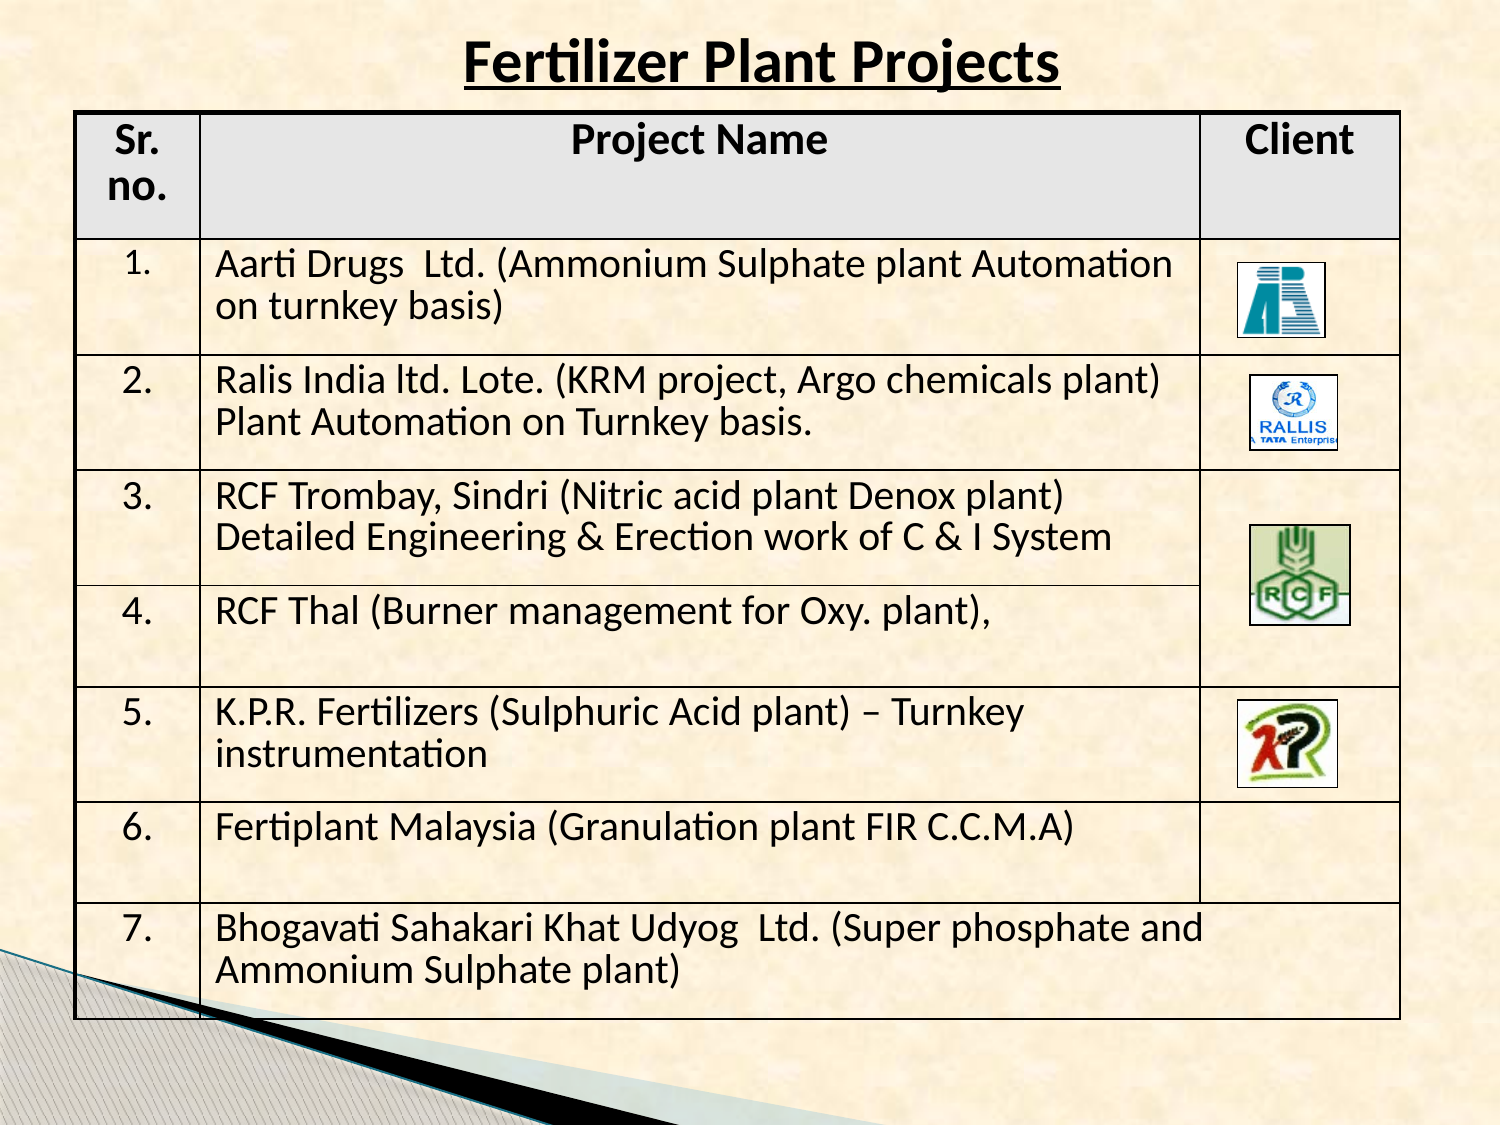

Fertilizer Plant Projects
| Sr. no. | Project Name | Client |
| --- | --- | --- |
| 1. | Aarti Drugs Ltd. (Ammonium Sulphate plant Automation on turnkey basis) |  |
| 2. | Ralis India ltd. Lote. (KRM project, Argo chemicals plant) Plant Automation on Turnkey basis. |  |
| 3. | RCF Trombay, Sindri (Nitric acid plant Denox plant) Detailed Engineering & Erection work of C & I System |  |
| 4. | RCF Thal (Burner management for Oxy. plant), |  |
| 5. | K.P.R. Fertilizers (Sulphuric Acid plant) – Turnkey instrumentation |  |
| 6. | Fertiplant Malaysia (Granulation plant FIR C.C.M.A) |  |
| 7. | Bhogavati Sahakari Khat Udyog Ltd. (Super phosphate and Ammonium Sulphate plant) |  |